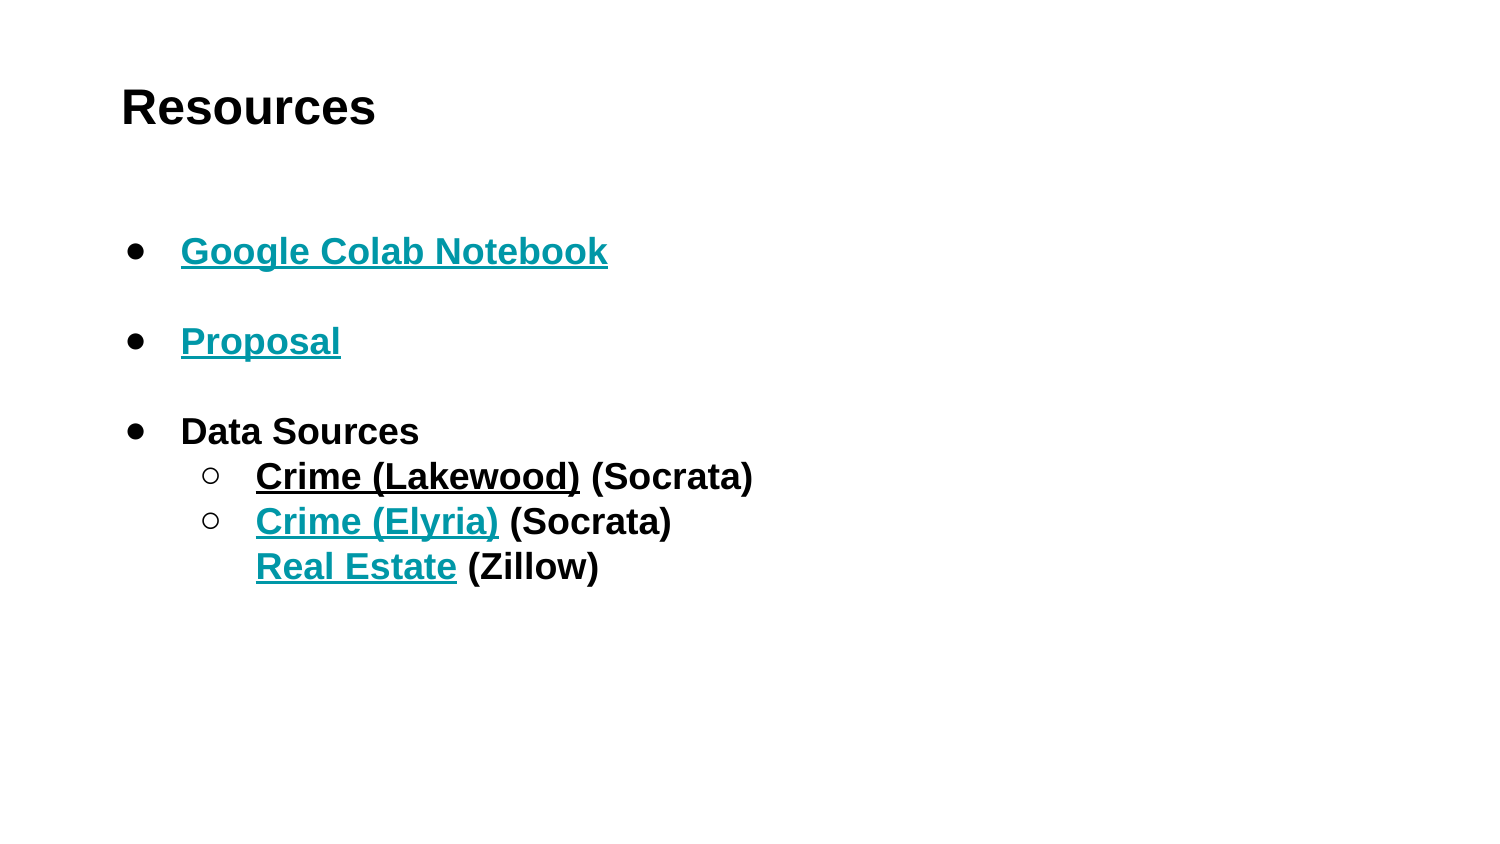

Resources
Google Colab Notebook

Proposal

Data Sources
Crime (Lakewood) (Socrata)
Crime (Elyria) (Socrata)
Real Estate (Zillow)